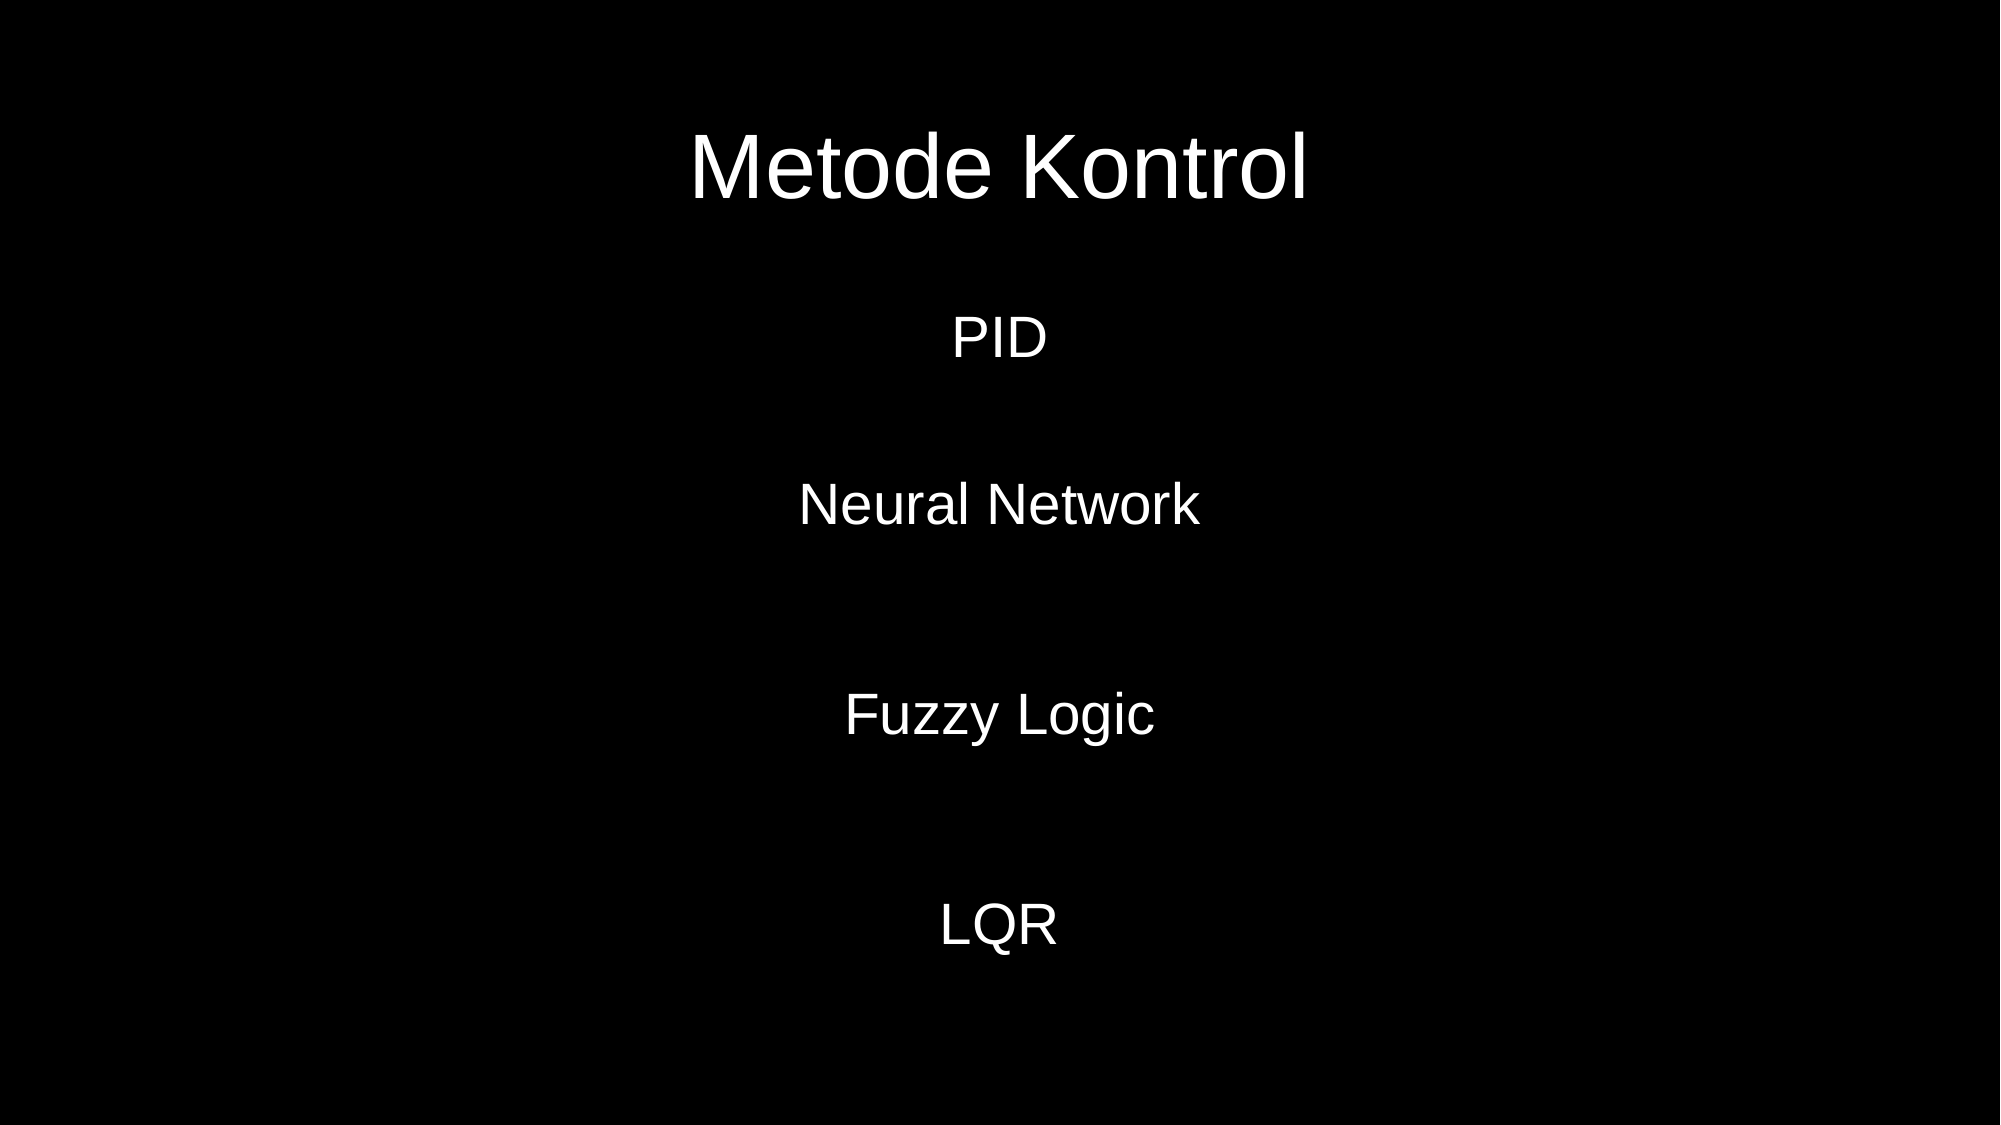

# Metode Kontrol
PID

Neural Network
Fuzzy Logic
LQR